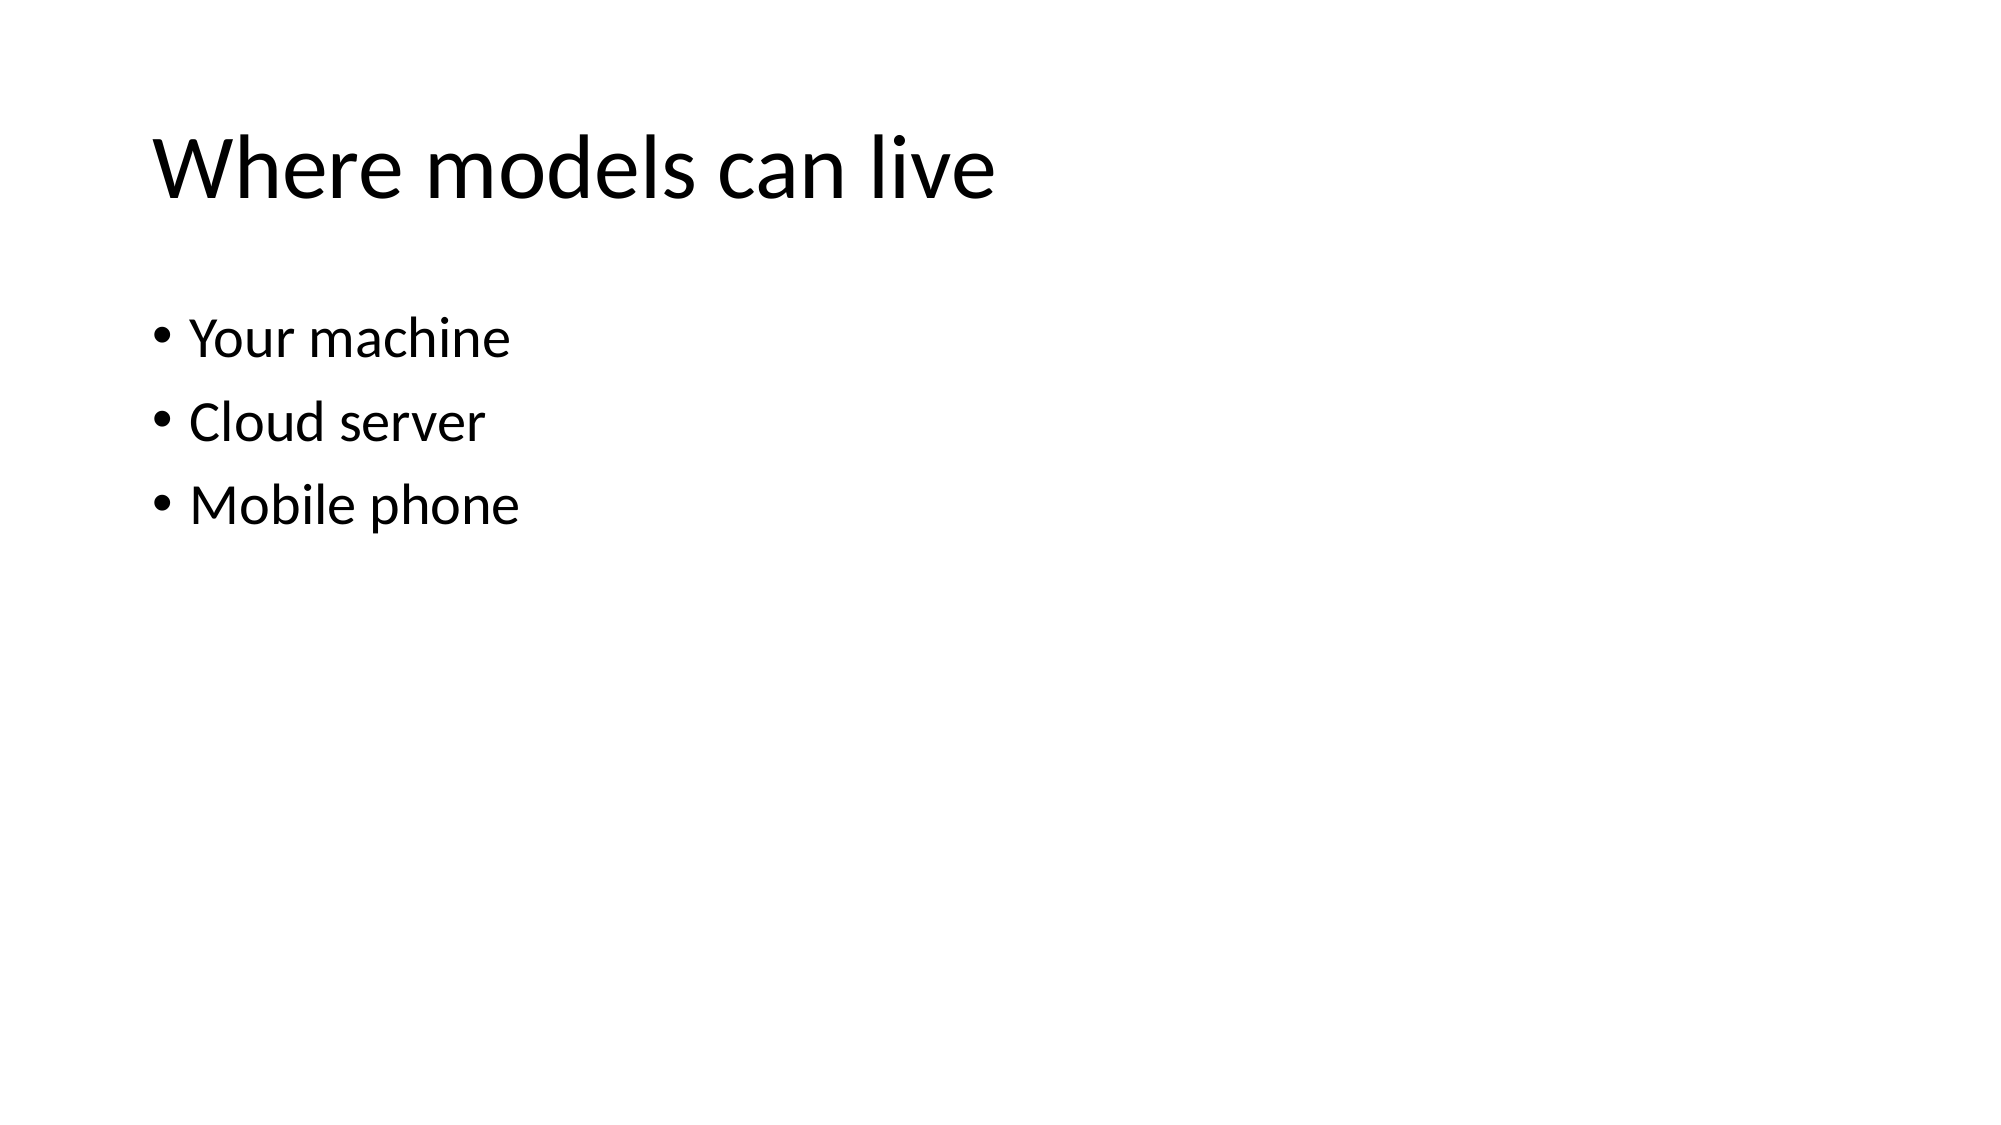

# Where models can live
Your machine
Cloud server
Mobile phone